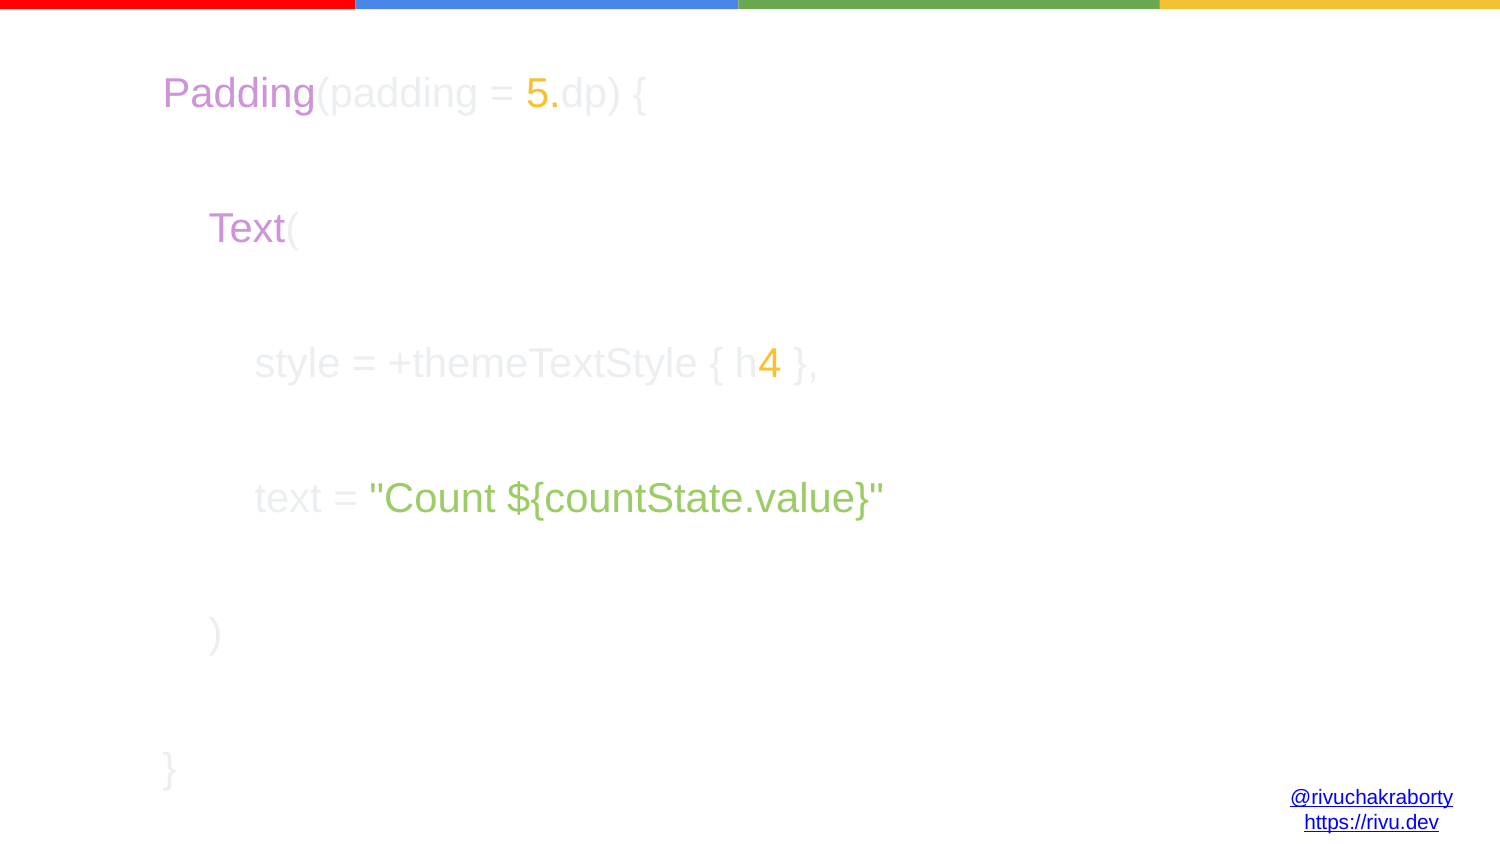

@Composable
fun Counter() {
    val countState = +state { 0 }
    Column {
        Row {
            Padding(padding = 5.dp) {
                Text(
                    style = +themeTextStyle { h4 },
                    text = "Count ${countState.value}"
                )
            }
        }
        Row {
            Padding(padding = 5.dp) {
                Button(
                    text = "Increase",
                    onClick = {
                        countState.value++
                    }
                )
            }
        }
    }
}

How to use Jetpack Compose
@rivuchakraborty
https://rivu.dev